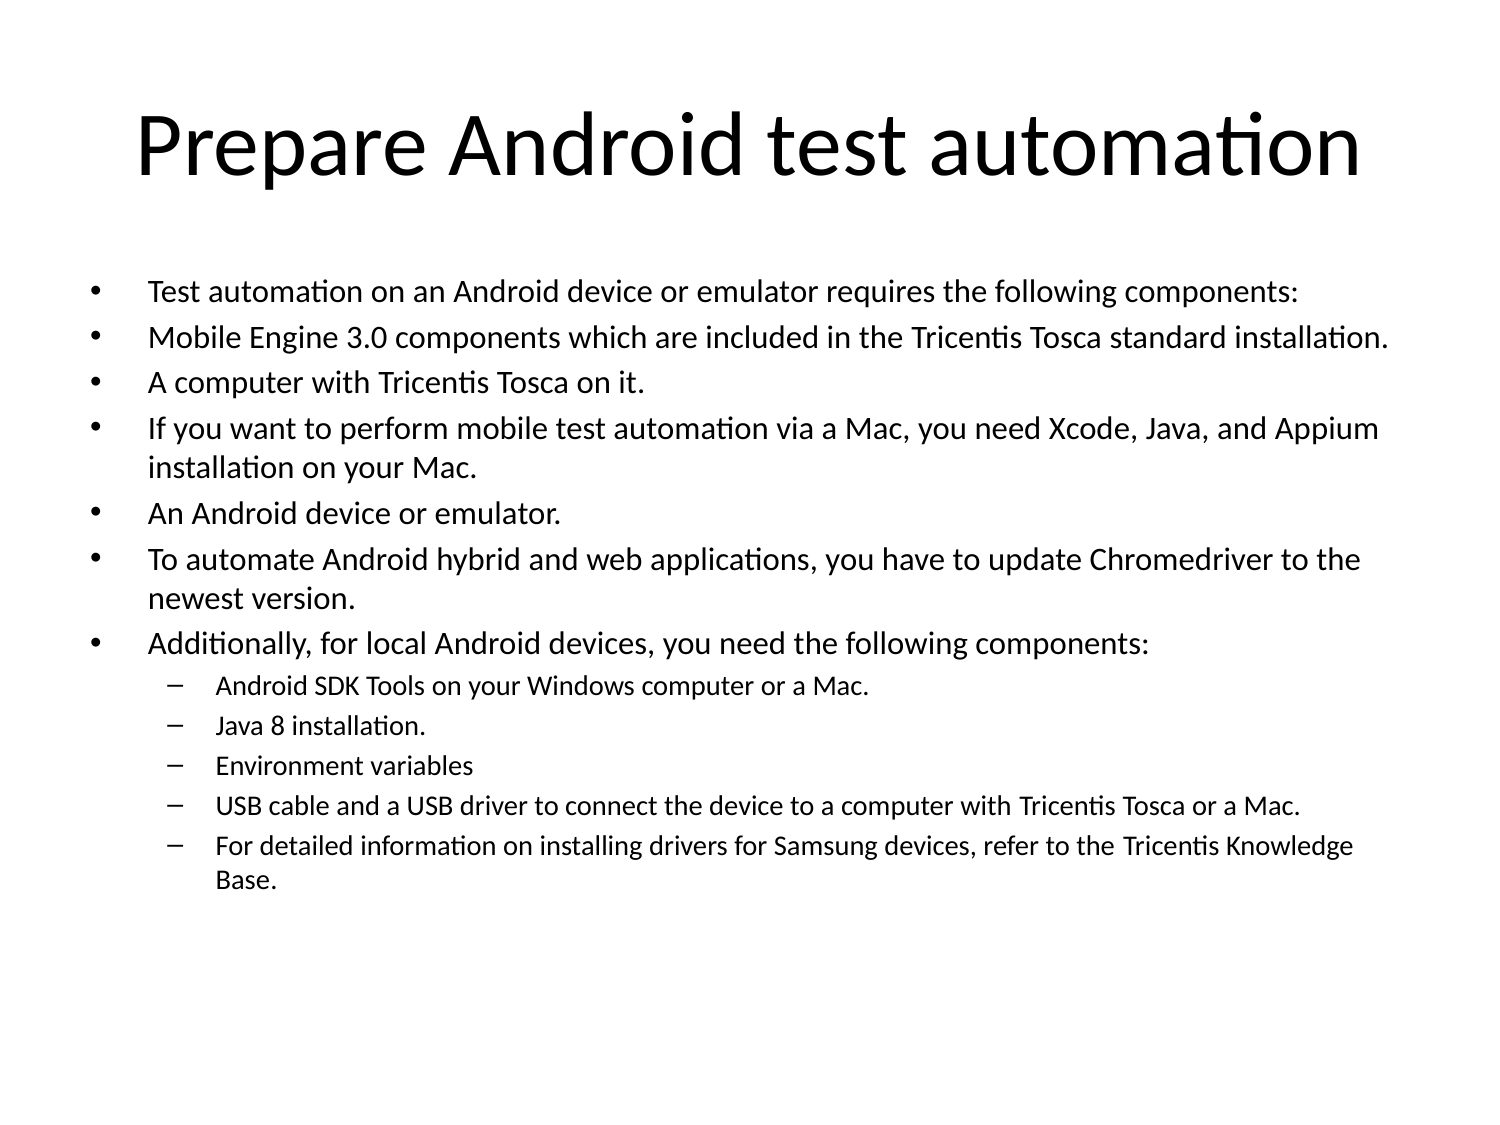

# Prepare Android test automation
Test automation on an Android device or emulator requires the following components:
Mobile Engine 3.0 components which are included in the Tricentis Tosca standard installation.
A computer with Tricentis Tosca on it.
If you want to perform mobile test automation via a Mac, you need Xcode, Java, and Appium installation on your Mac.
An Android device or emulator.
To automate Android hybrid and web applications, you have to update Chromedriver to the newest version.
Additionally, for local Android devices, you need the following components:
Android SDK Tools on your Windows computer or a Mac.
Java 8 installation.
Environment variables
USB cable and a USB driver to connect the device to a computer with Tricentis Tosca or a Mac.
For detailed information on installing drivers for Samsung devices, refer to the Tricentis Knowledge Base.